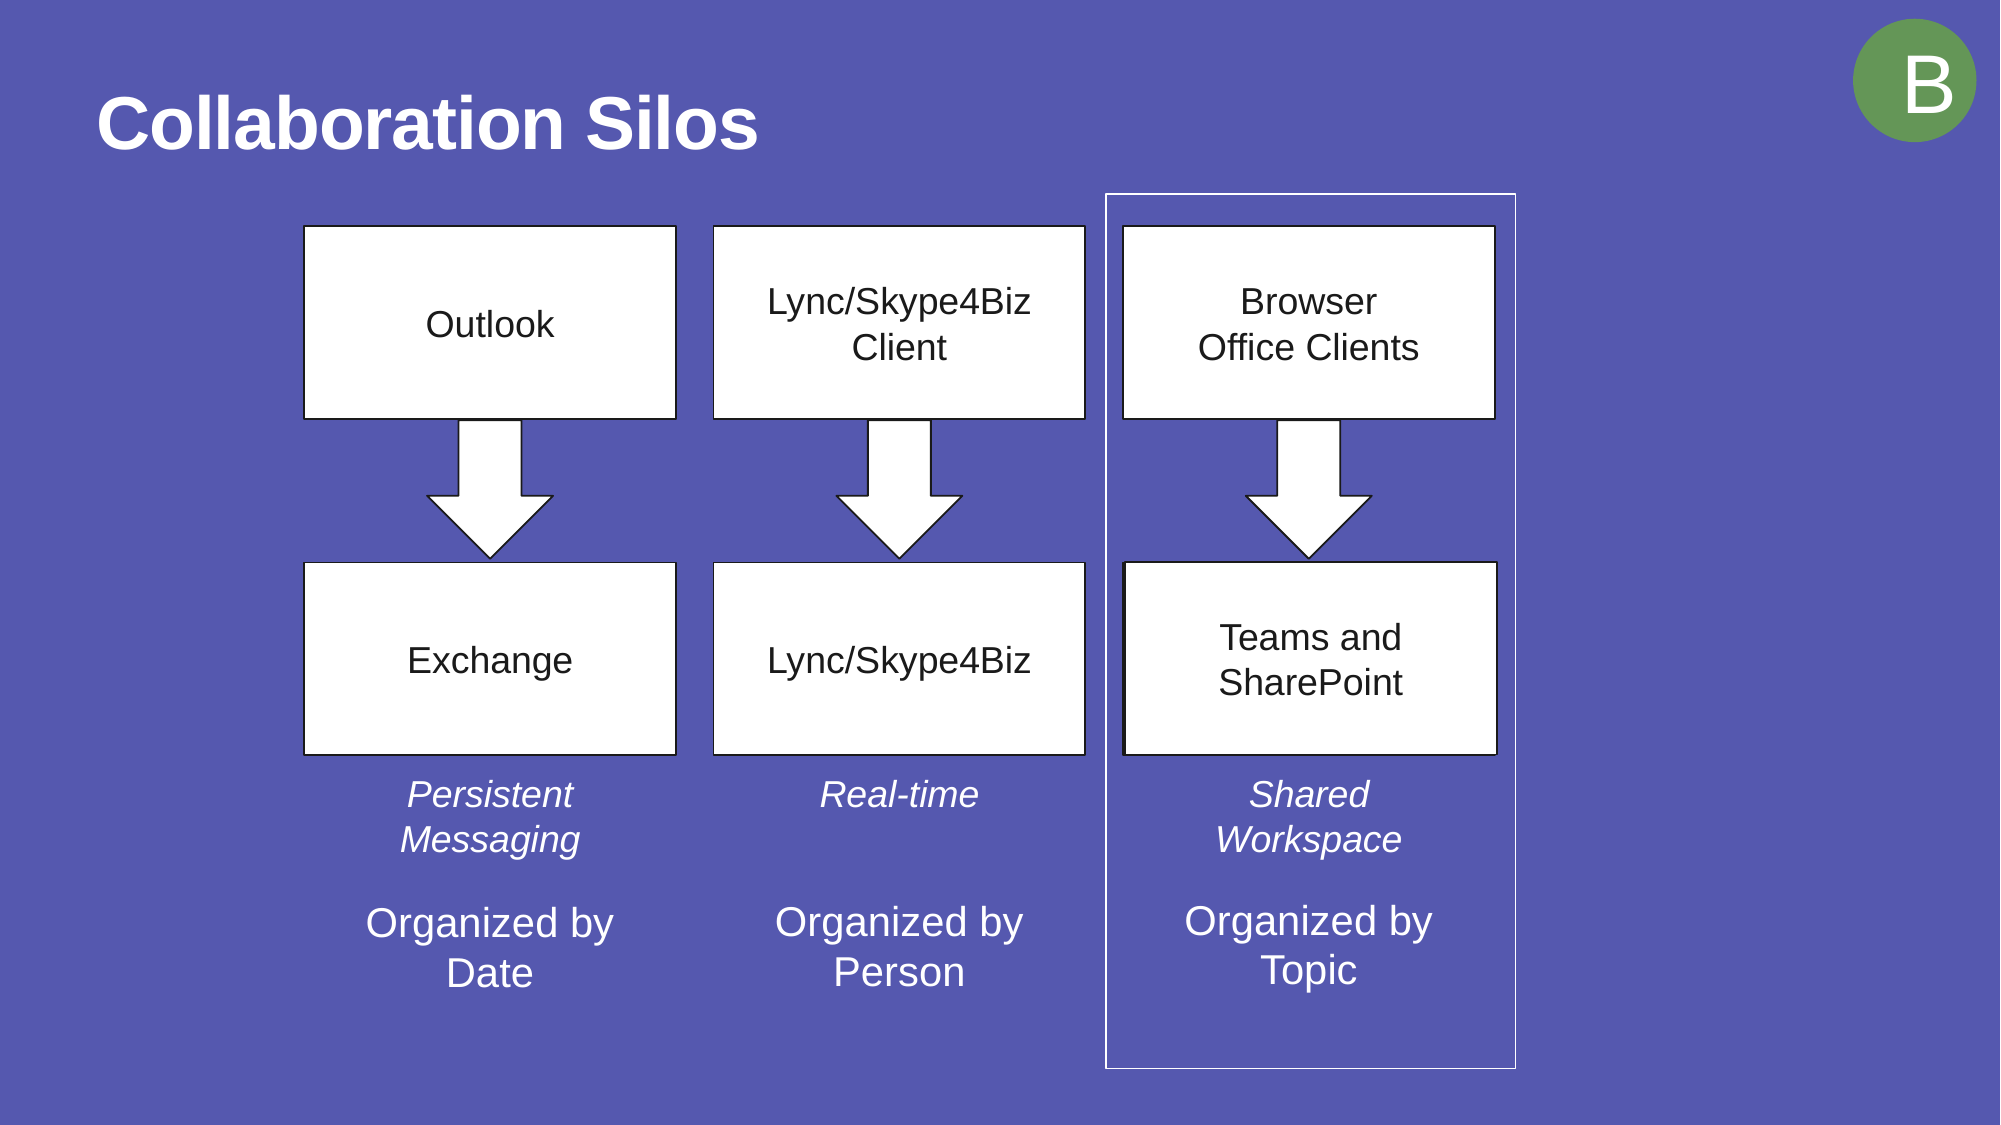

B
# Collaboration Silos

Outlook
Lync/Skype4Biz
Client
Browser
Office Clients

Teams and
SharePoint
Exchange
Lync/Skype4Biz
SharePoint
Persistent
Messaging
Real-time
Shared
Workspace
Organized by
Topic
Organized by Person
Organized by
Date